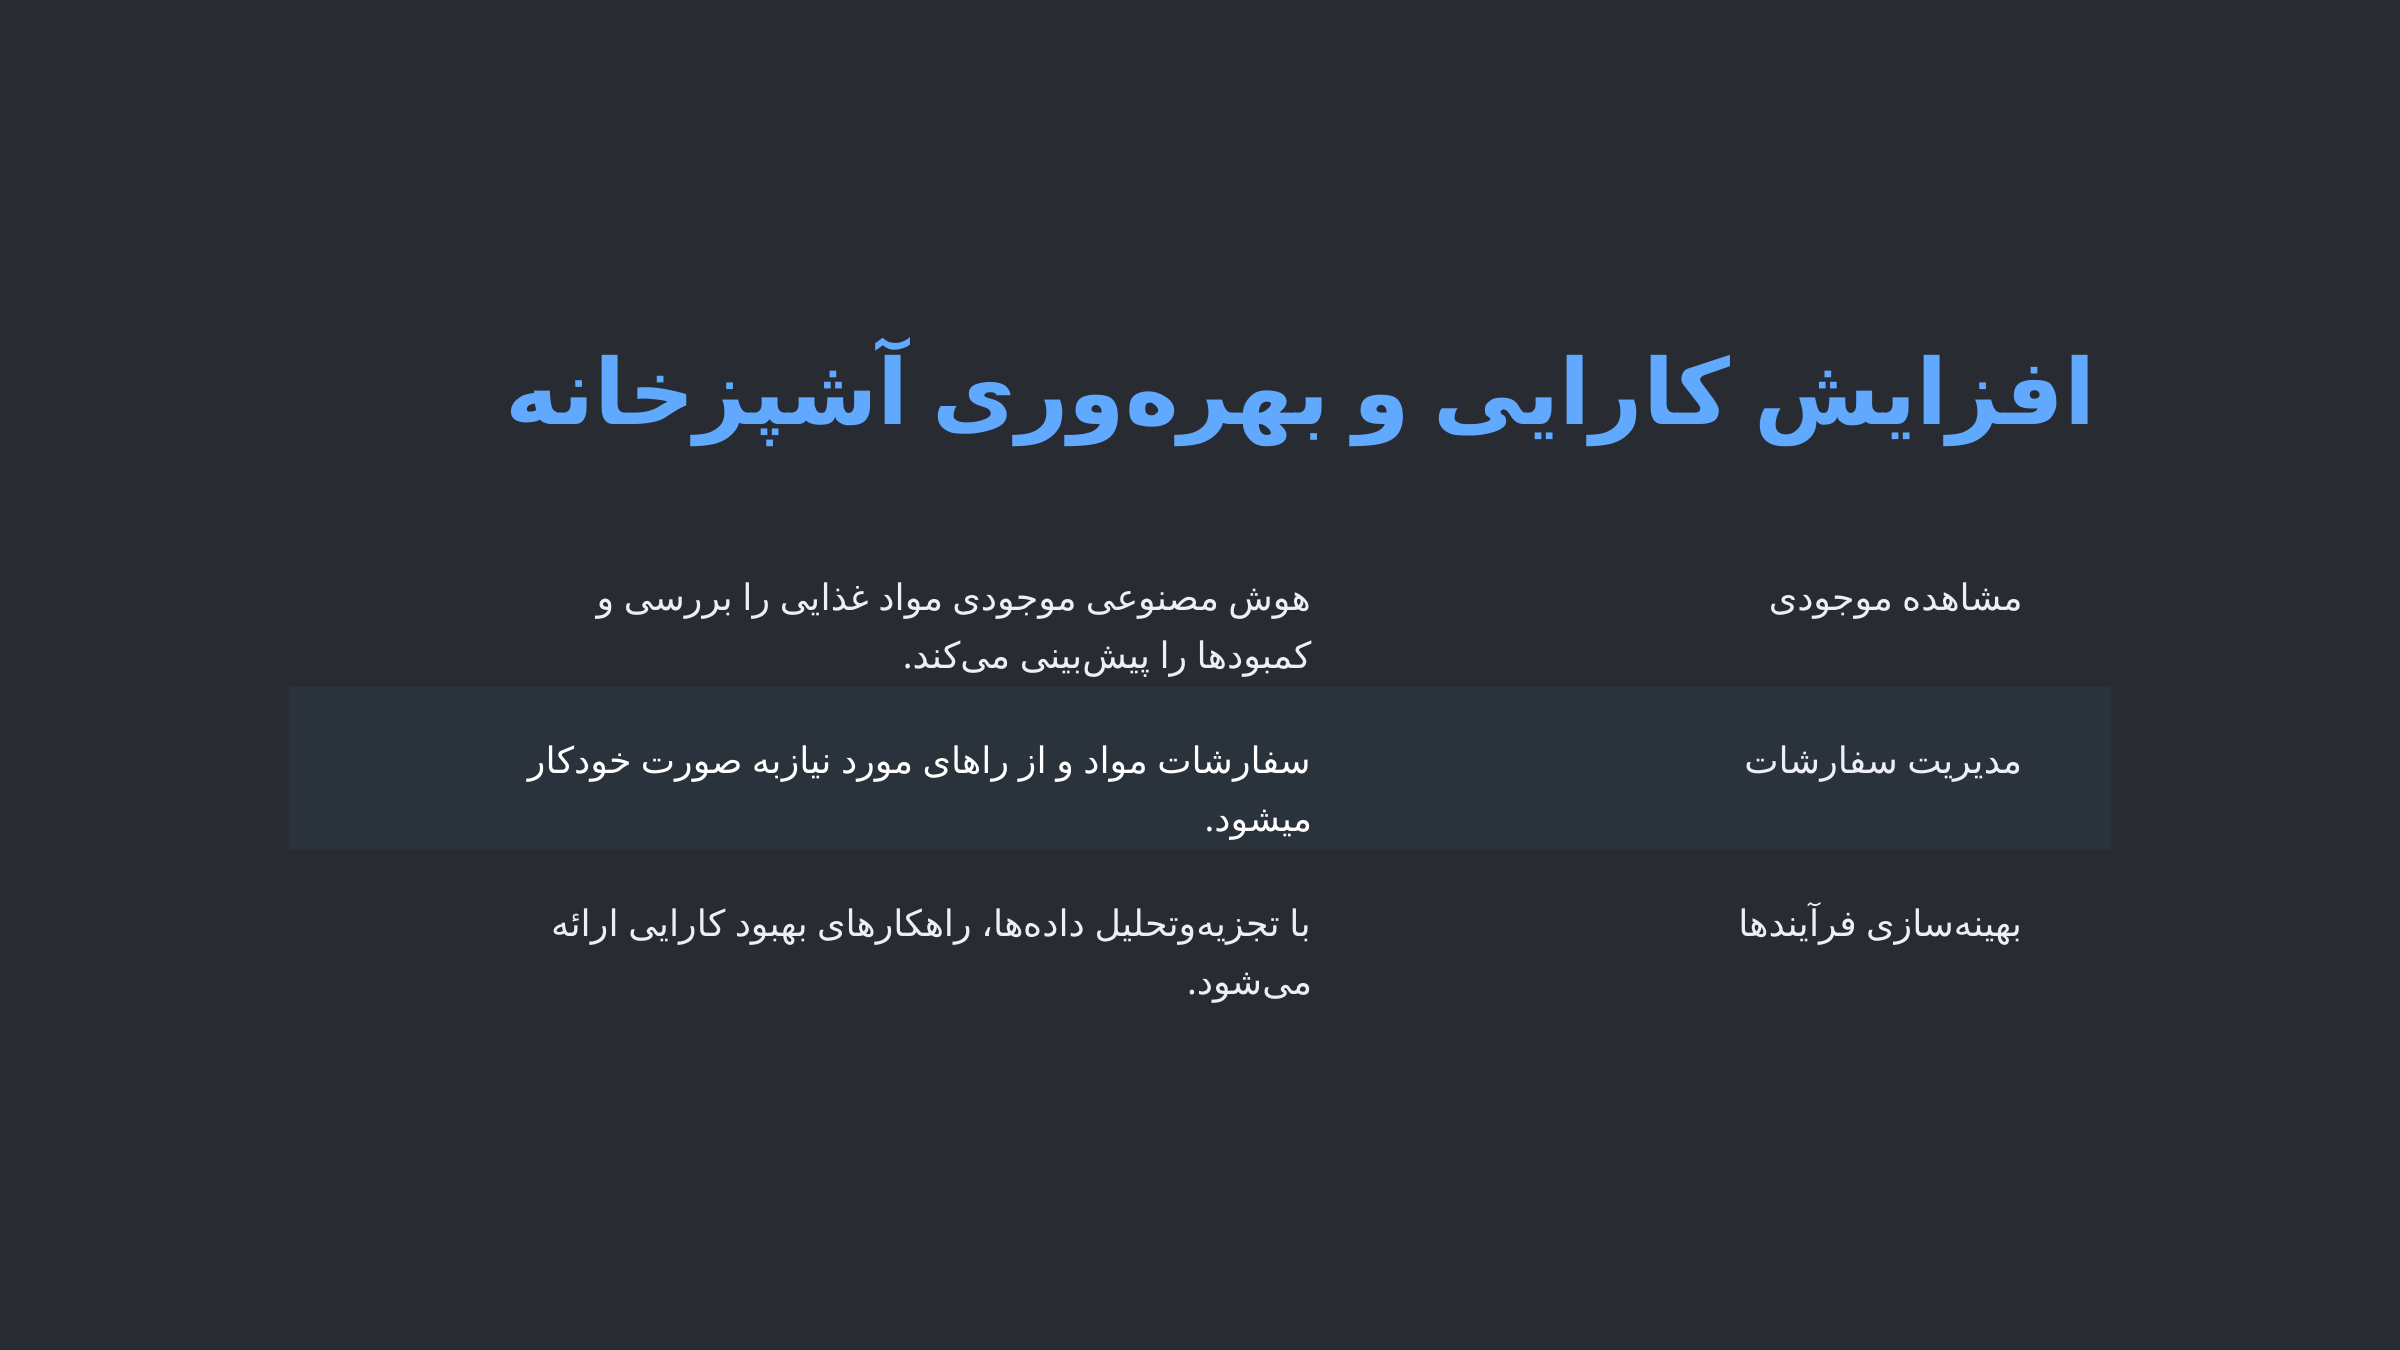

افزایش کارایی و بهره‌وری آشپزخانه
مشاهده موجودی
هوش مصنوعی موجودی مواد غذایی را بررسی و کمبودها را پیش‌بینی می‌کند.

مدیریت سفارشات
سفارشات مواد و از راهای مورد نیازبه صورت خودکار میشود.
بهینه‌سازی فرآیندها
با تجزیه‌وتحلیل داده‌ها، راهکارهای بهبود کارایی ارائه می‌شود.